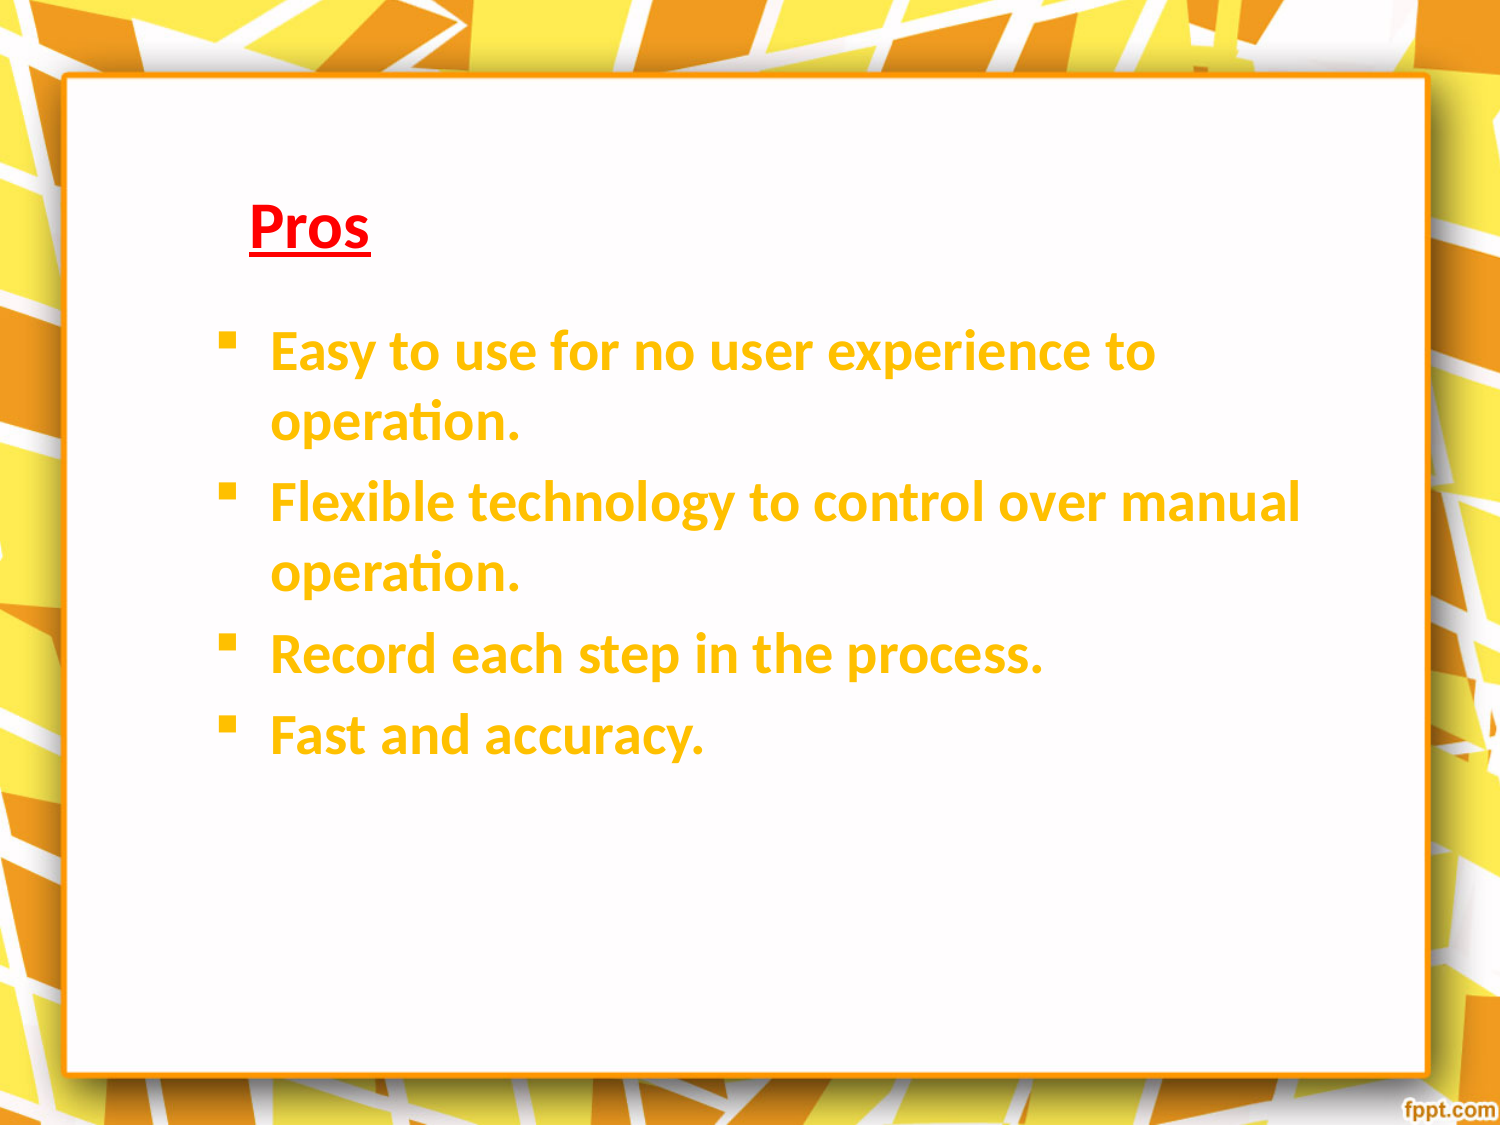

Pros
Easy to use for no user experience to operation.
Flexible technology to control over manual operation.
Record each step in the process.
Fast and accuracy.